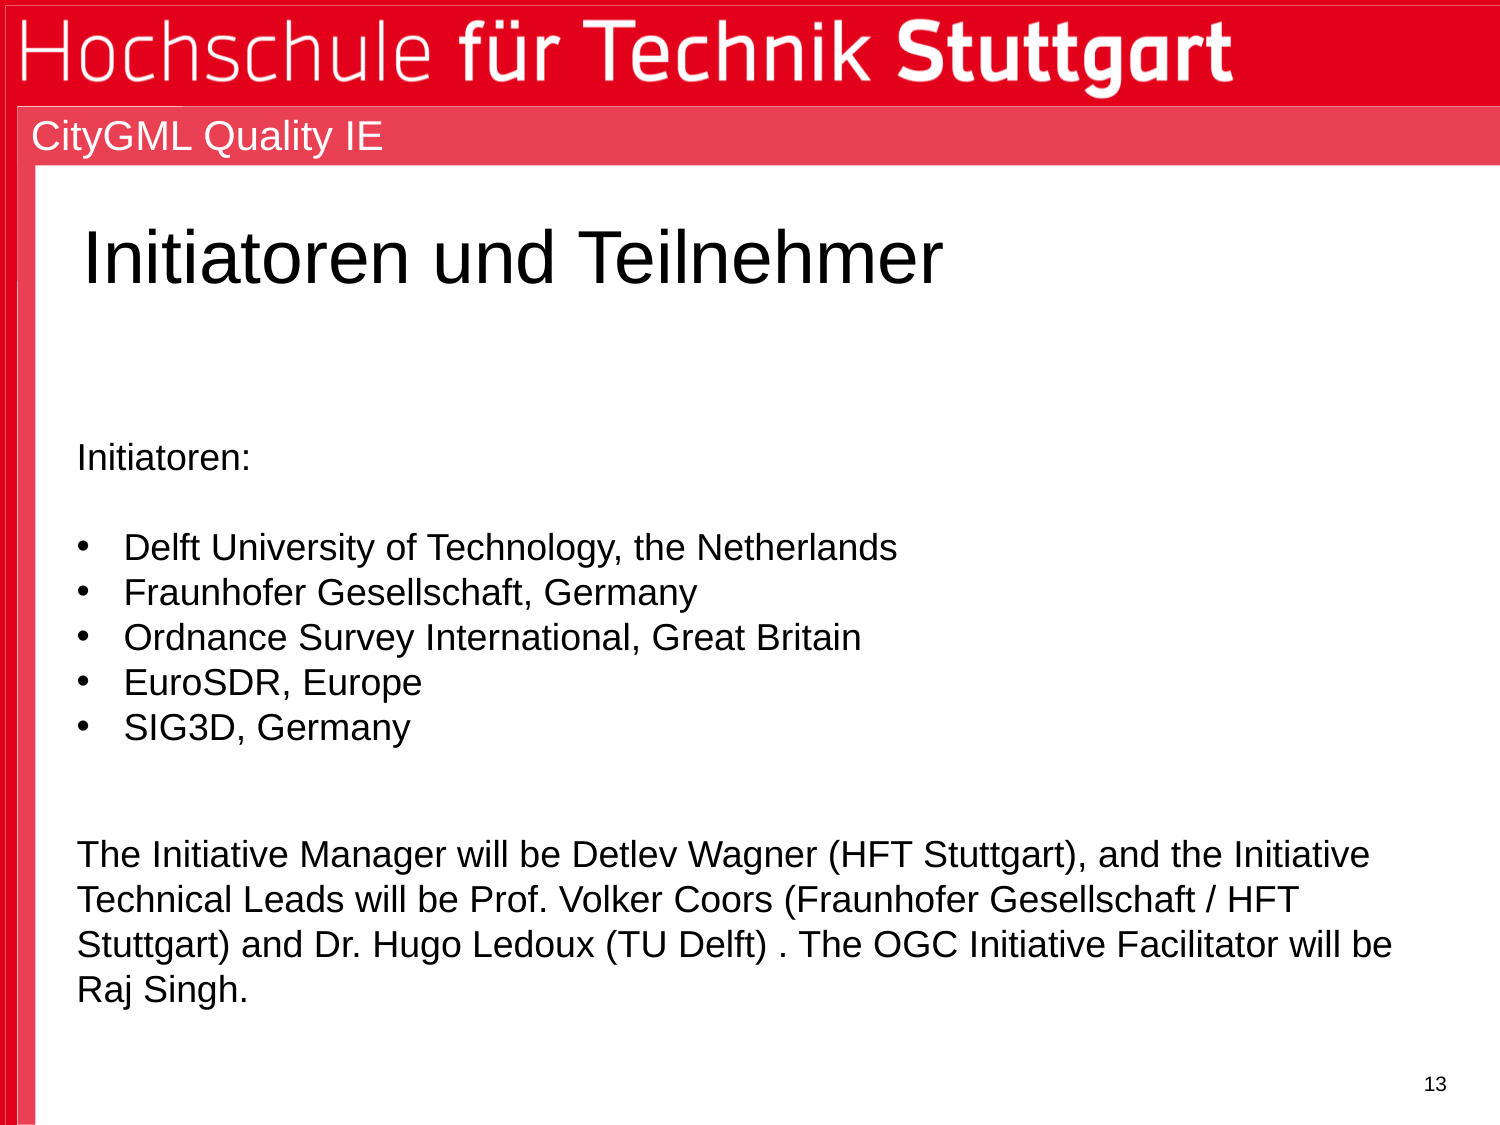

CityGML Quality IE
# Initiatoren und Teilnehmer
Initiatoren:

Delft University of Technology, the Netherlands
Fraunhofer Gesellschaft, Germany
Ordnance Survey International, Great Britain
EuroSDR, Europe
SIG3D, Germany

The Initiative Manager will be Detlev Wagner (HFT Stuttgart), and the Initiative Technical Leads will be Prof. Volker Coors (Fraunhofer Gesellschaft / HFT Stuttgart) and Dr. Hugo Ledoux (TU Delft) . The OGC Initiative Facilitator will be Raj Singh.

13